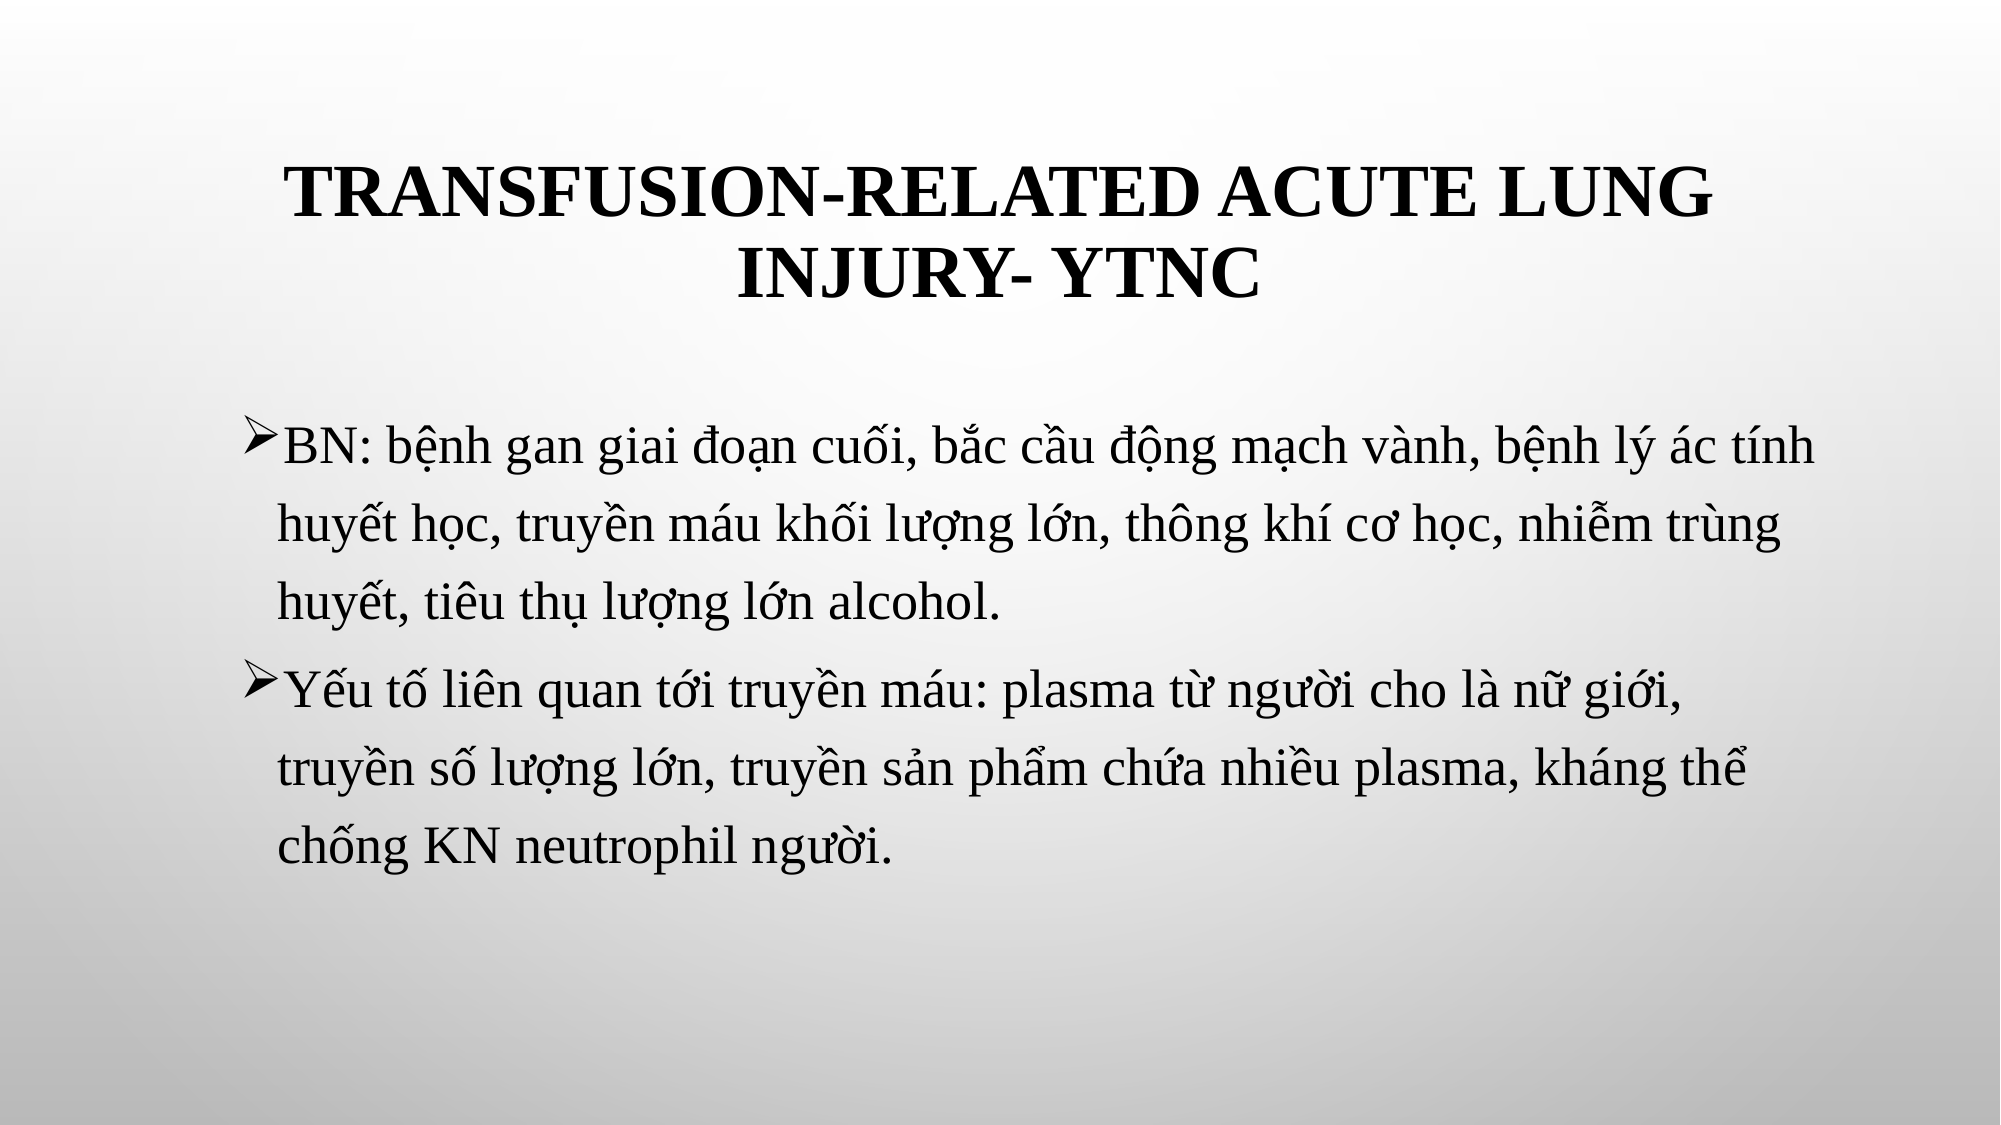

# Transfusion-related acute lung injury- YTNC
BN: bệnh gan giai đoạn cuối, bắc cầu động mạch vành, bệnh lý ác tính huyết học, truyền máu khối lượng lớn, thông khí cơ học, nhiễm trùng huyết, tiêu thụ lượng lớn alcohol.
Yếu tố liên quan tới truyền máu: plasma từ người cho là nữ giới, truyền số lượng lớn, truyền sản phẩm chứa nhiều plasma, kháng thể chống KN neutrophil người.